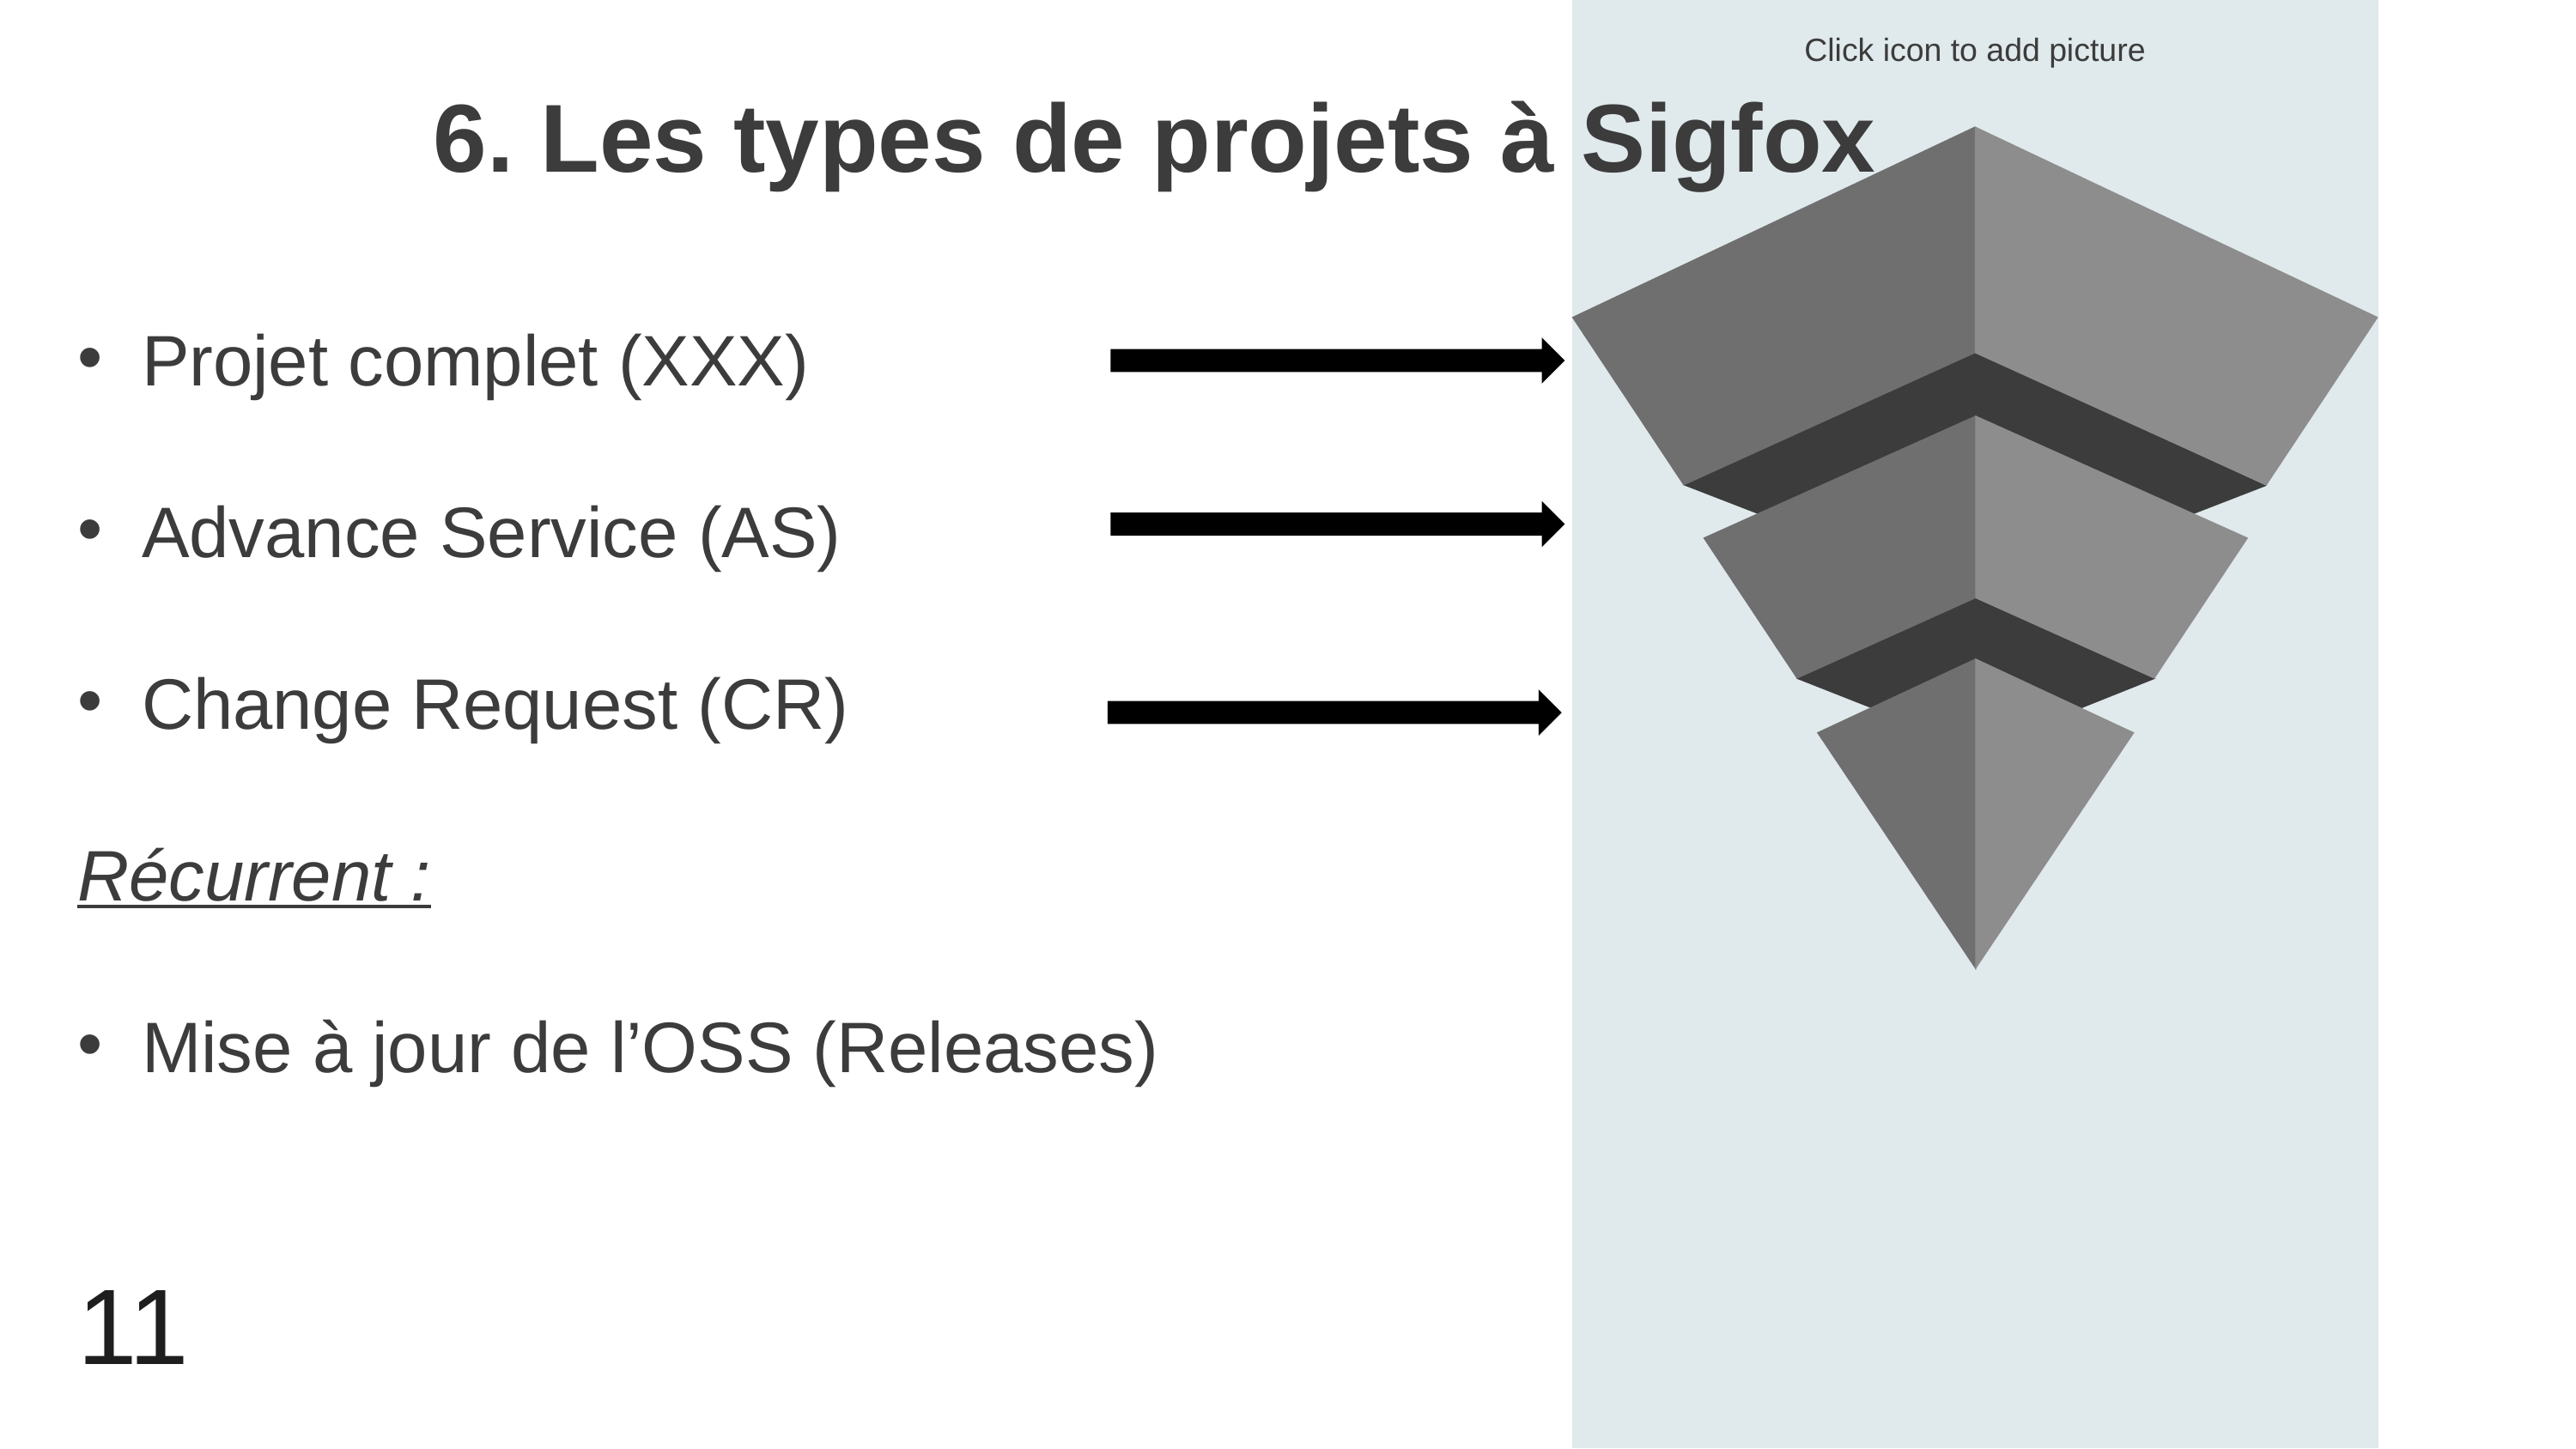

6. Les types de projets à Sigfox

Projet complet (XXX)

Advance Service (AS)

Change Request (CR)

Récurrent :

Mise à jour de l’OSS (Releases)
11